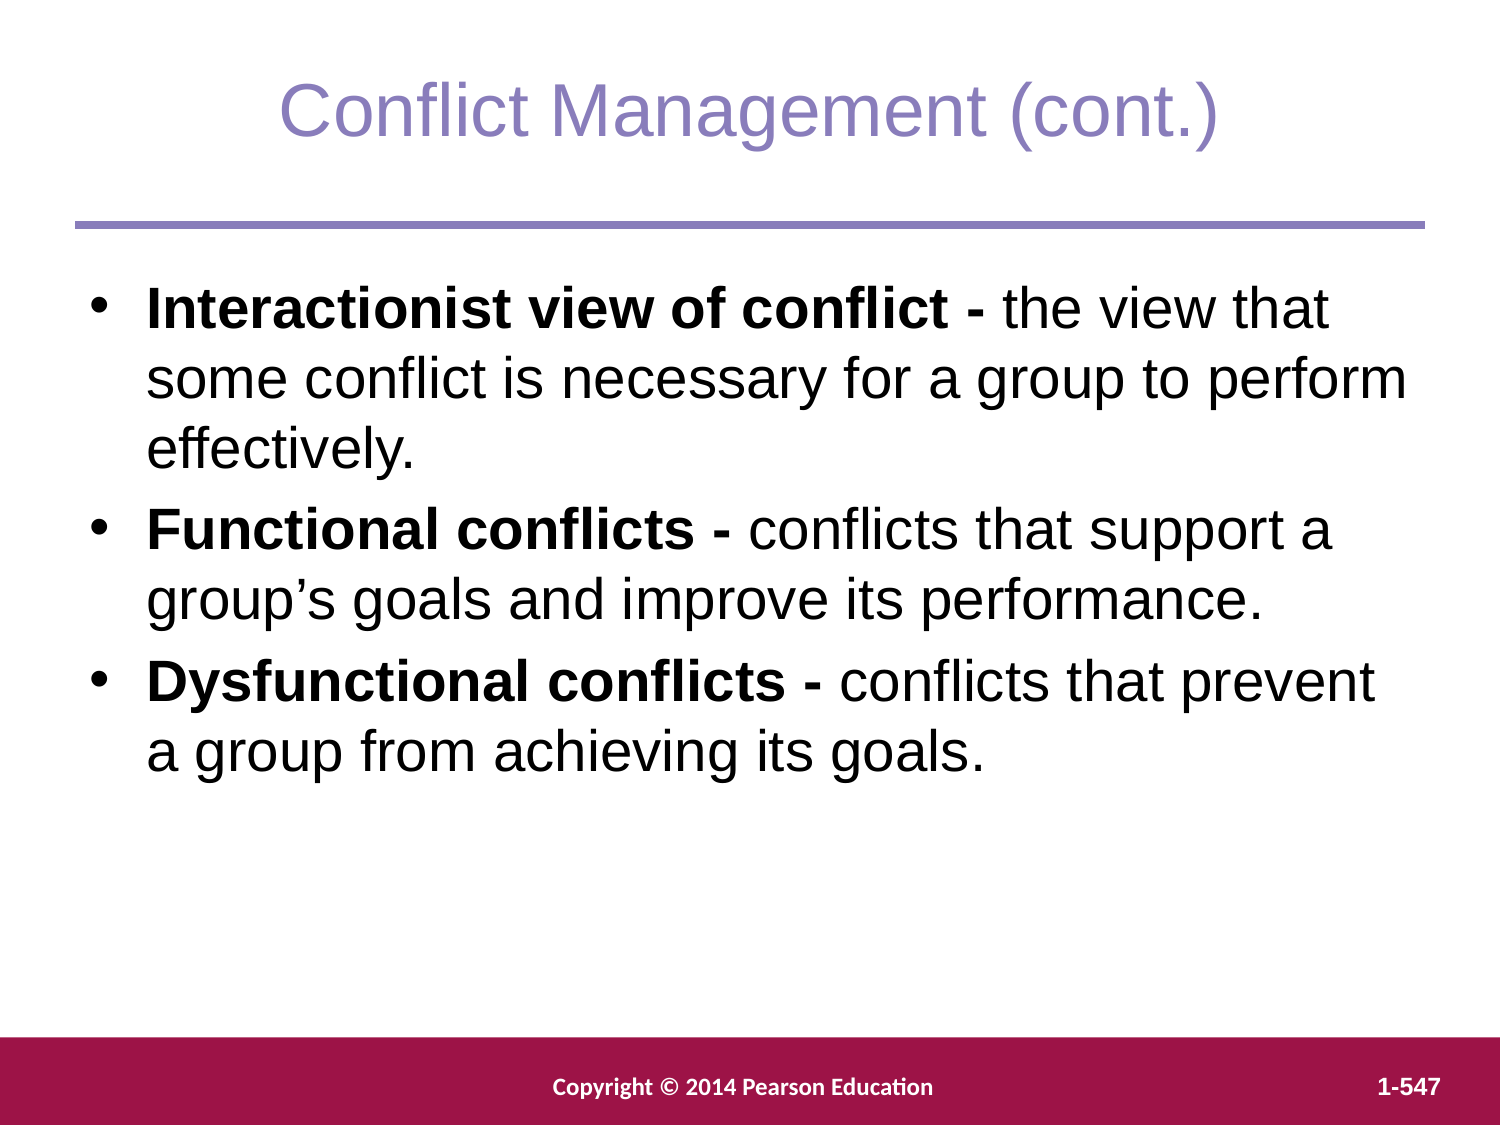

Conflict Management (cont.)
Interactionist view of conflict - the view that some conflict is necessary for a group to perform effectively.
Functional conflicts - conflicts that support a group’s goals and improve its performance.
Dysfunctional conflicts - conflicts that prevent a group from achieving its goals.